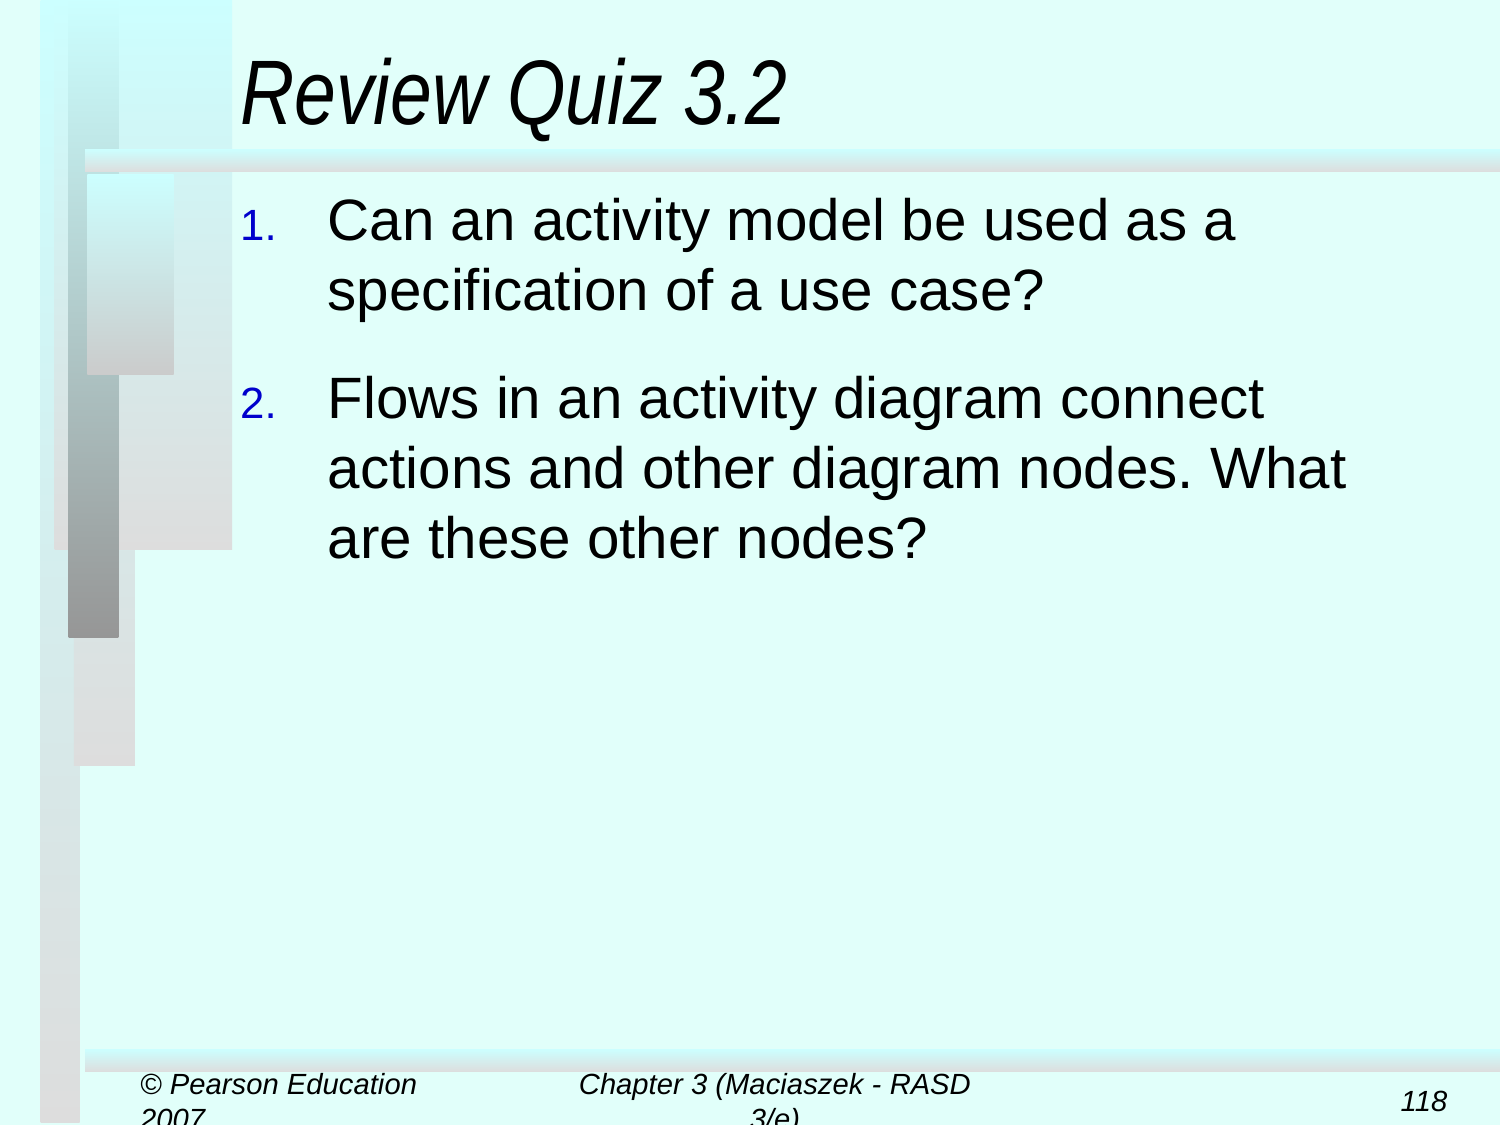

# Review Quiz 3.2
Can an activity model be used as a specification of a use case?
Flows in an activity diagram connect actions and other diagram nodes. What are these other nodes?
© Pearson Education 2007
Chapter 3 (Maciaszek - RASD 3/e)
118